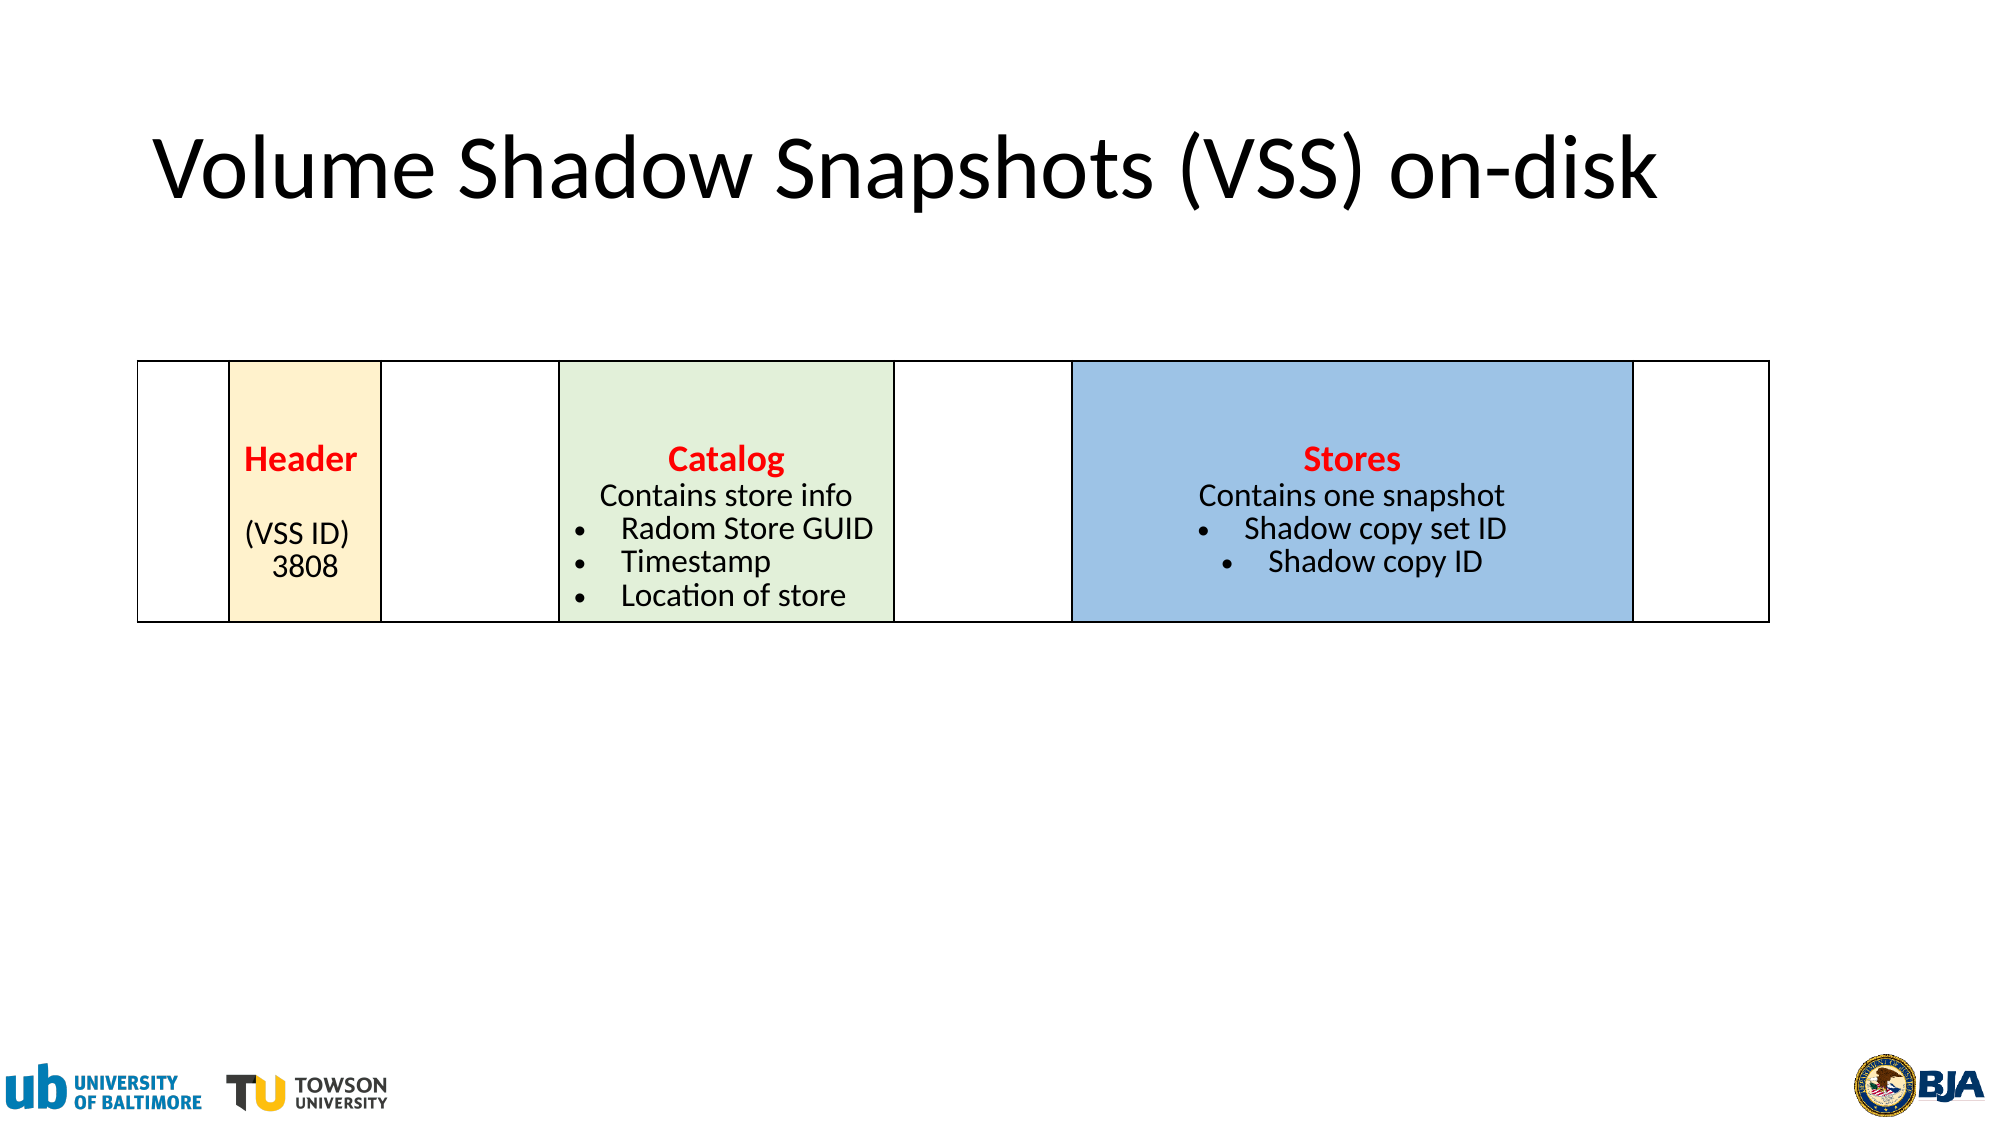

# Volume Shadow Snapshots (VSS) on-disk
|  | Header (VSS ID) 3808 |  | Catalog Contains store info Radom Store GUID Timestamp Location of store |  | Stores Contains one snapshot Shadow copy set ID Shadow copy ID |  |
| --- | --- | --- | --- | --- | --- | --- |